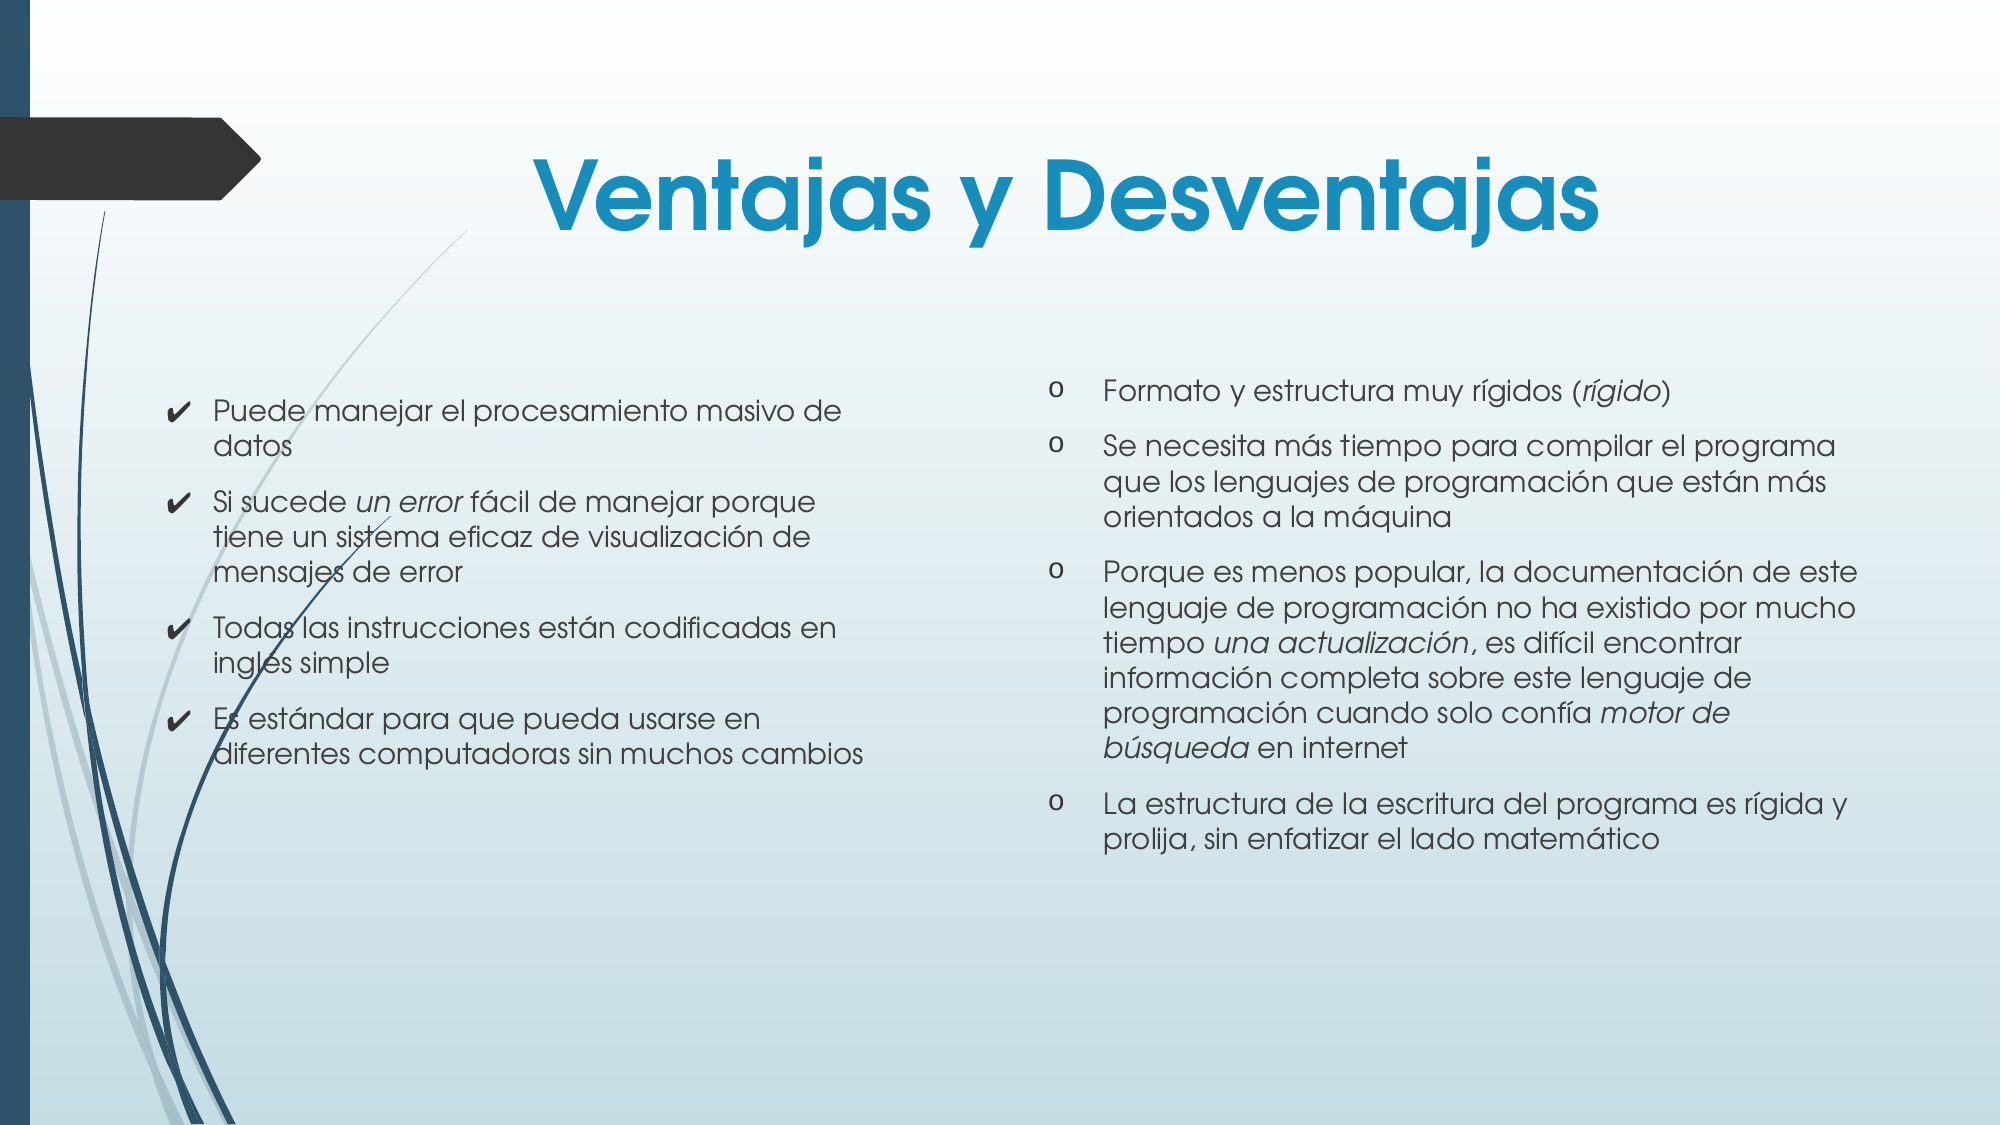

# Ventajas y Desventajas
Formato y estructura muy rígidos (rígido)
Se necesita más tiempo para compilar el programa que los lenguajes de programación que están más orientados a la máquina
Porque es menos popular, la documentación de este lenguaje de programación no ha existido por mucho tiempo una actualización, es difícil encontrar información completa sobre este lenguaje de programación cuando solo confía motor de búsqueda en internet
La estructura de la escritura del programa es rígida y prolija, sin enfatizar el lado matemático
Puede manejar el procesamiento masivo de datos
Si sucede un error fácil de manejar porque tiene un sistema eficaz de visualización de mensajes de error
Todas las instrucciones están codificadas en inglés simple
Es estándar para que pueda usarse en diferentes computadoras sin muchos cambios